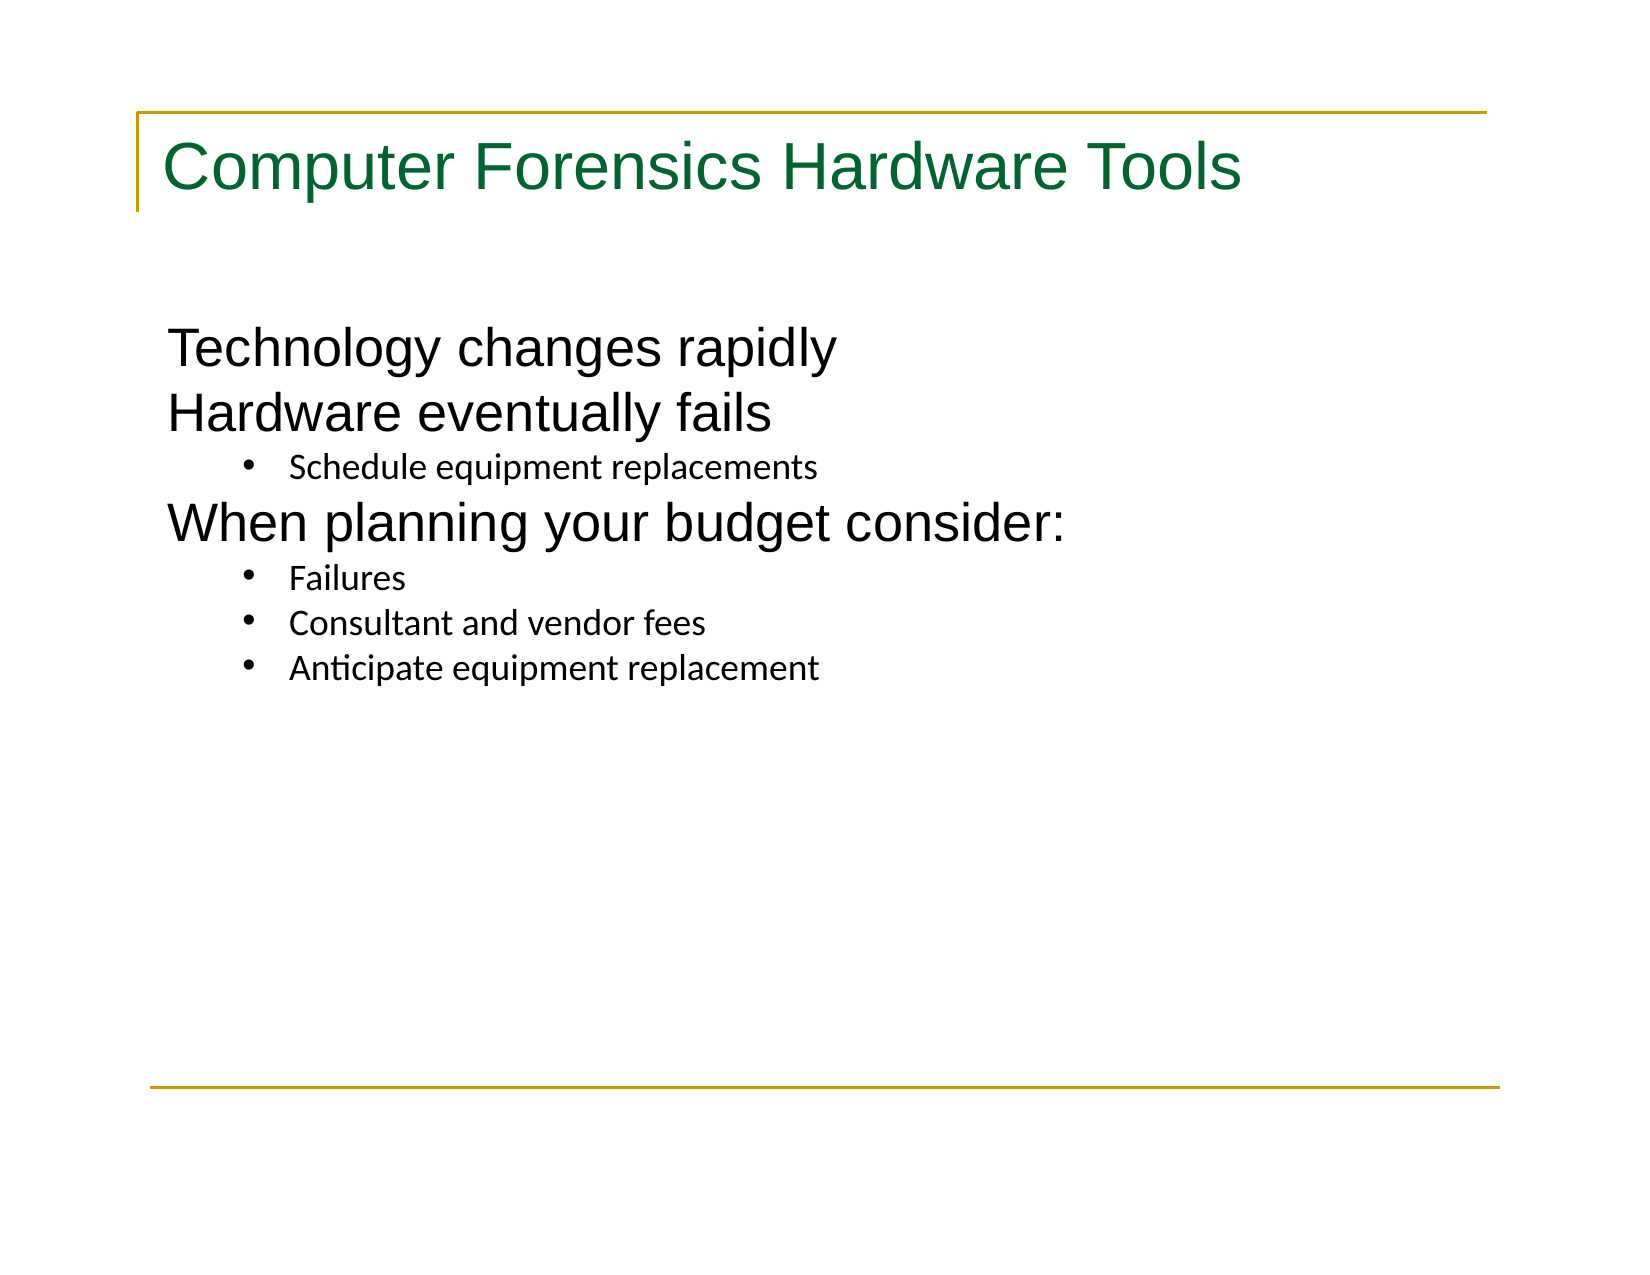

# Computer Forensics Hardware Tools
Technology changes rapidly
Hardware eventually fails
Schedule equipment replacements
When planning your budget consider:
Failures
Consultant and vendor fees
Anticipate equipment replacement